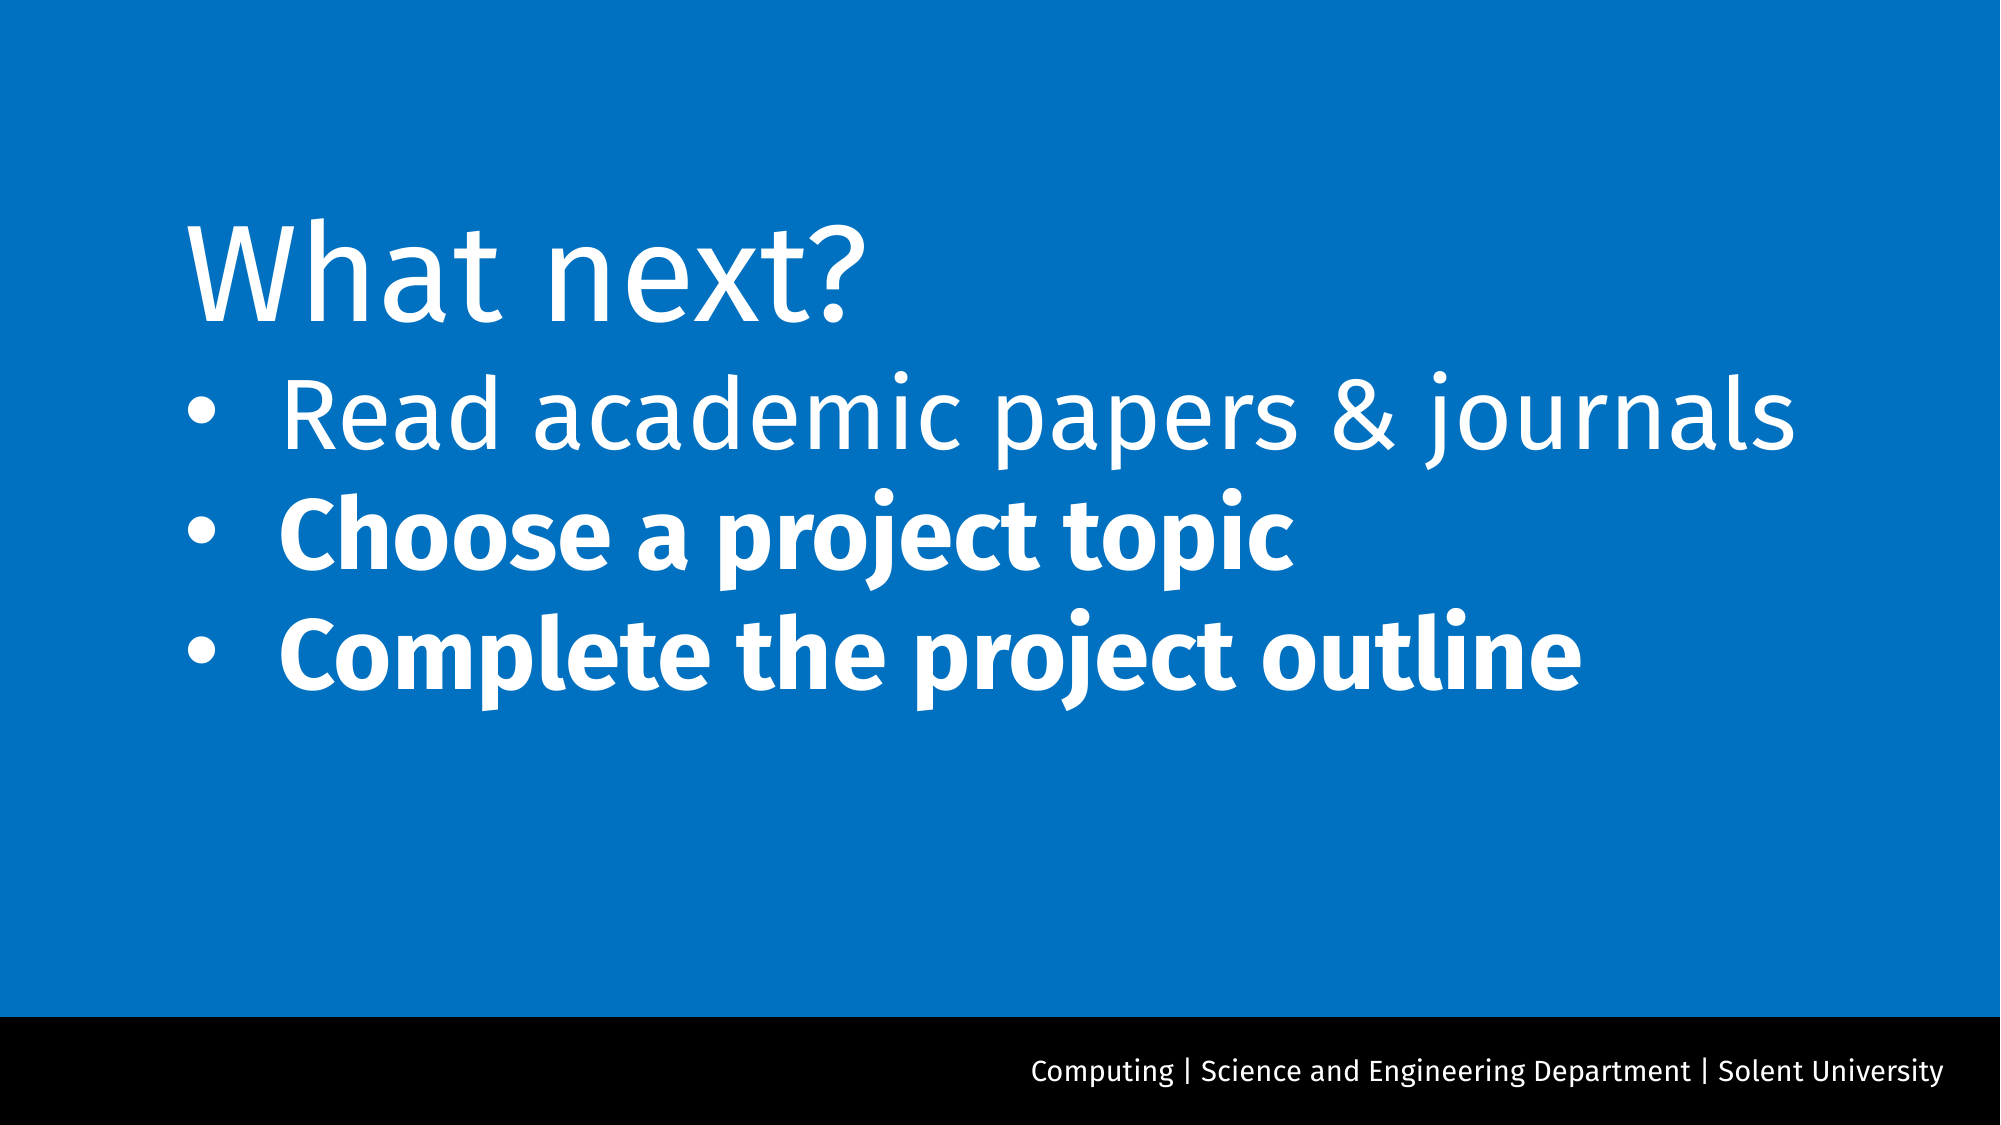

What next?
Read academic papers & journals
Choose a project topic
Complete the project outline